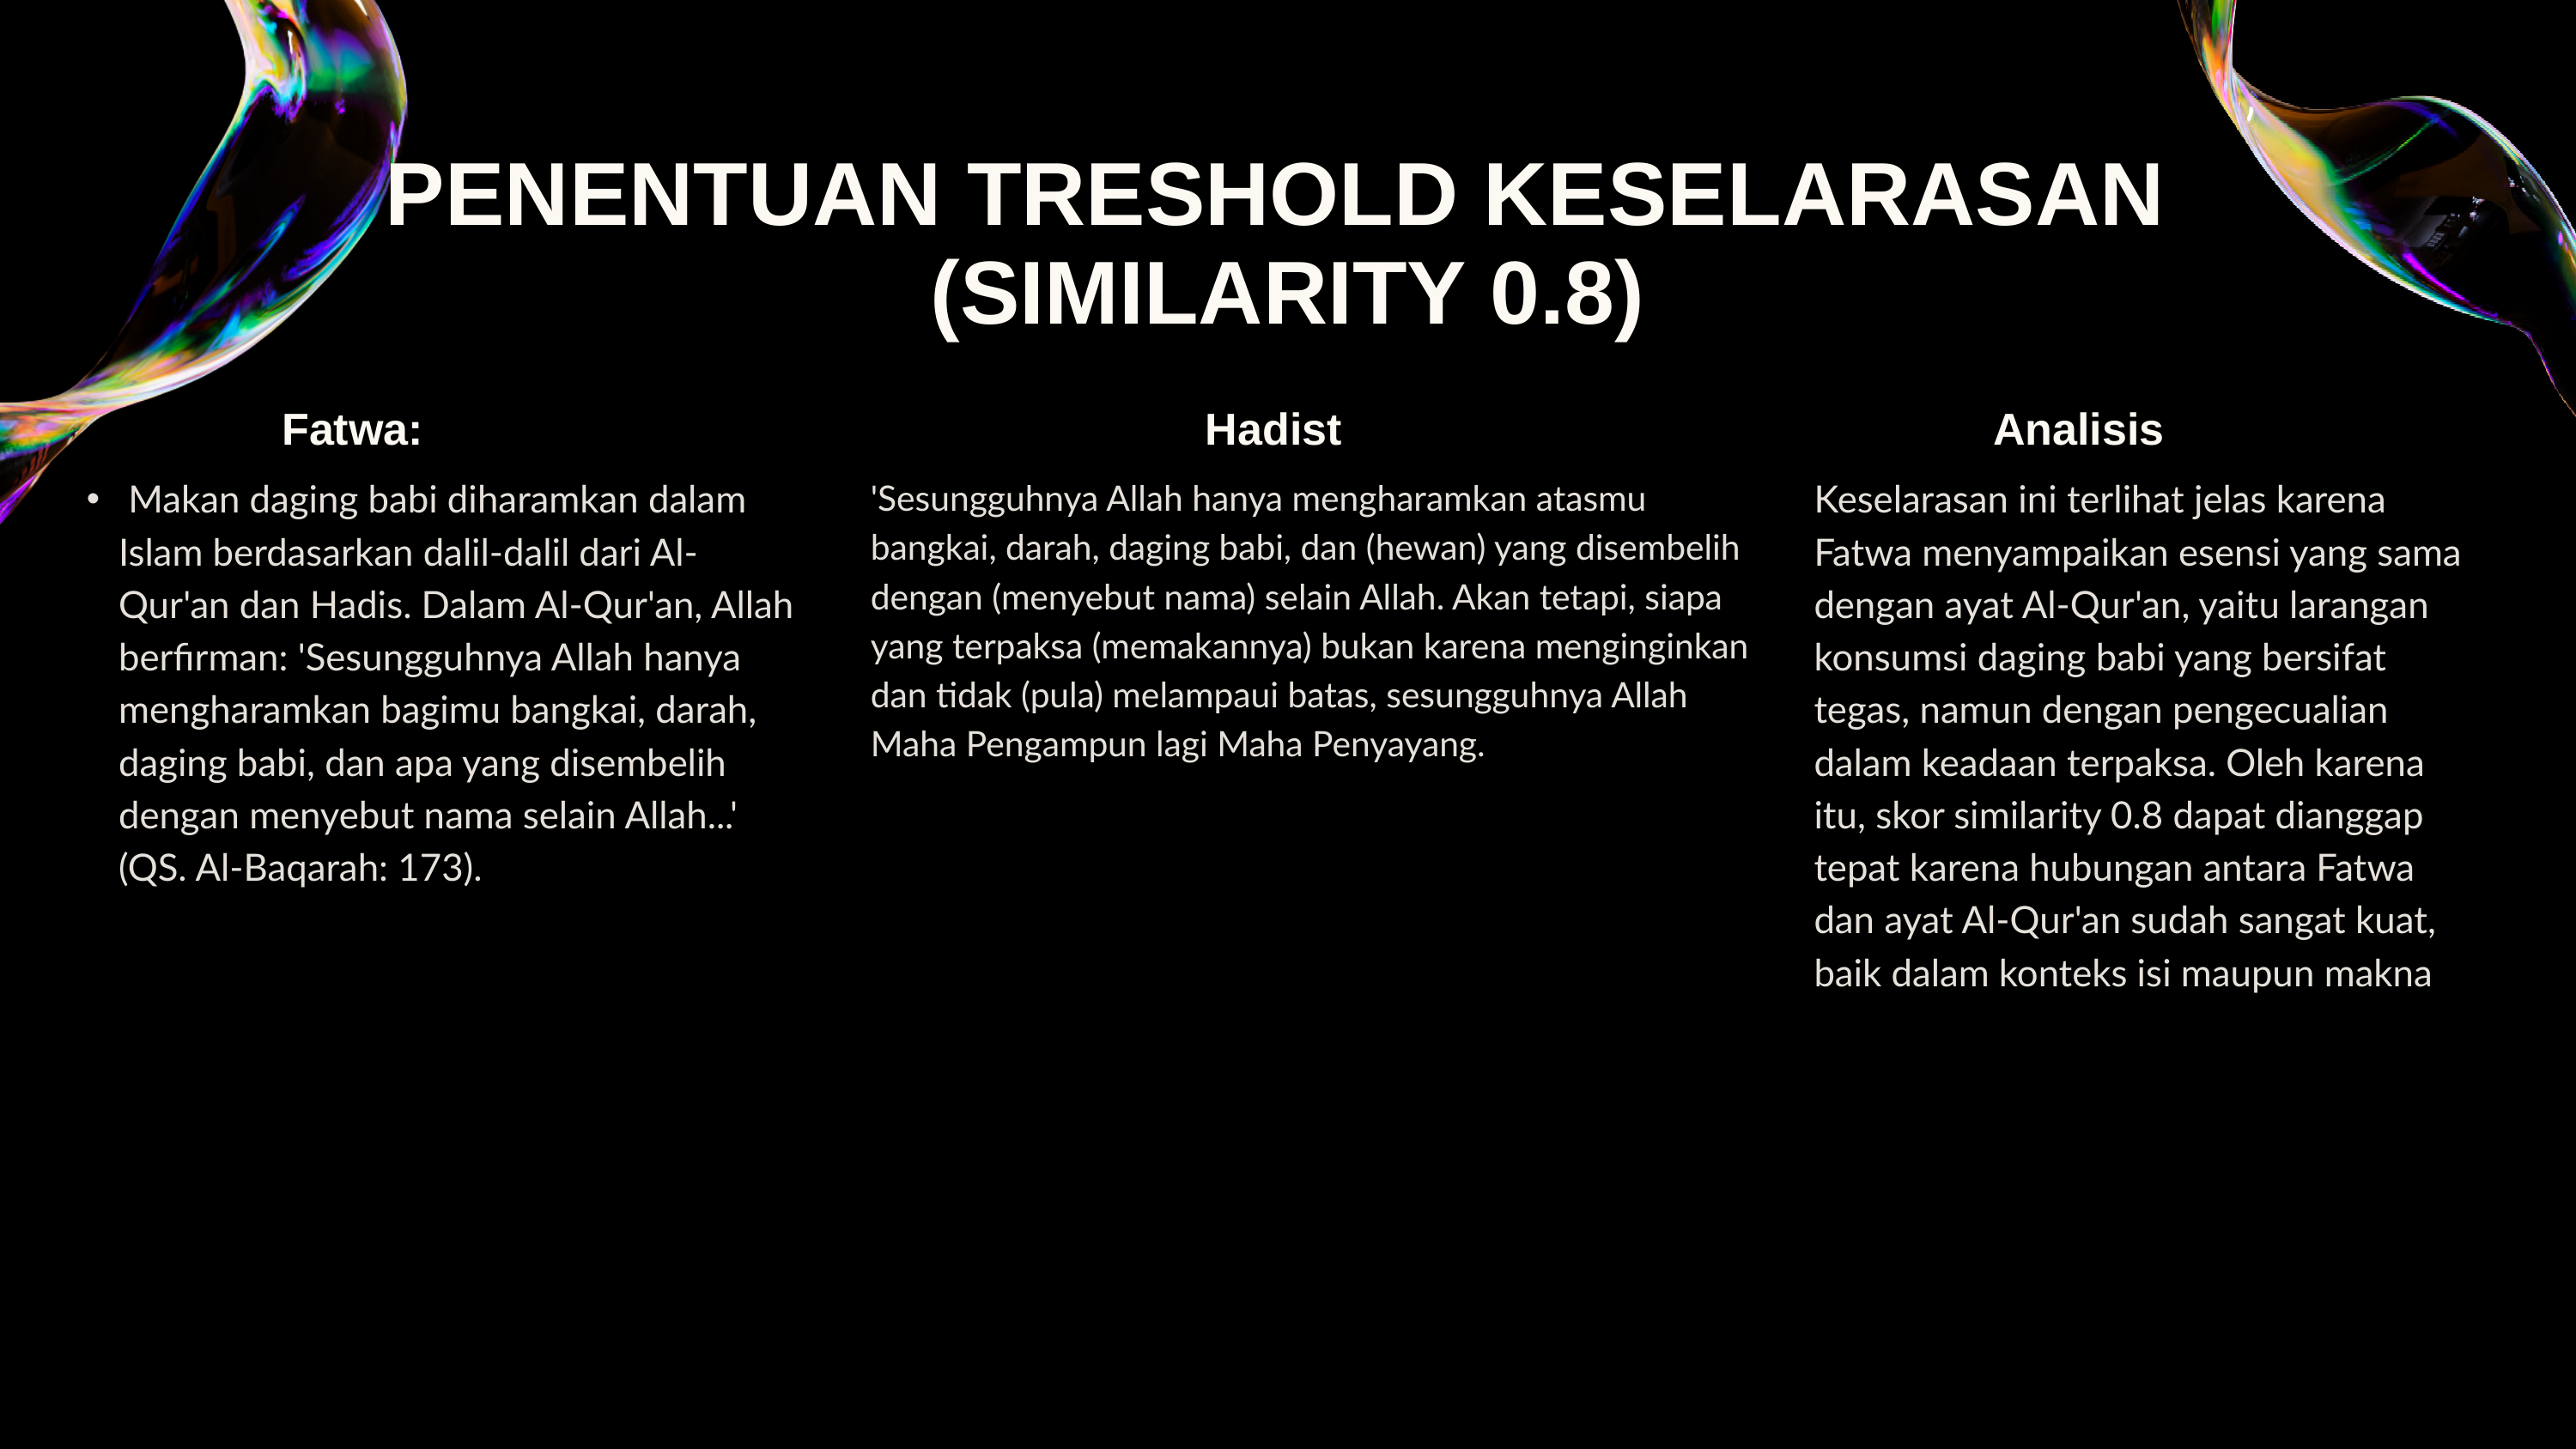

PENENTUAN TRESHOLD KESELARASAN
(SIMILARITY 0.8)
Fatwa:
Hadist
Analisis
 Makan daging babi diharamkan dalam Islam berdasarkan dalil-dalil dari Al-Qur'an dan Hadis. Dalam Al-Qur'an, Allah berfirman: 'Sesungguhnya Allah hanya mengharamkan bagimu bangkai, darah, daging babi, dan apa yang disembelih dengan menyebut nama selain Allah...' (QS. Al-Baqarah: 173).
Keselarasan ini terlihat jelas karena Fatwa menyampaikan esensi yang sama dengan ayat Al-Qur'an, yaitu larangan konsumsi daging babi yang bersifat tegas, namun dengan pengecualian dalam keadaan terpaksa. Oleh karena itu, skor similarity 0.8 dapat dianggap tepat karena hubungan antara Fatwa dan ayat Al-Qur'an sudah sangat kuat, baik dalam konteks isi maupun makna
'Sesungguhnya Allah hanya mengharamkan atasmu bangkai, darah, daging babi, dan (hewan) yang disembelih dengan (menyebut nama) selain Allah. Akan tetapi, siapa yang terpaksa (memakannya) bukan karena menginginkan dan tidak (pula) melampaui batas, sesungguhnya Allah Maha Pengampun lagi Maha Penyayang.